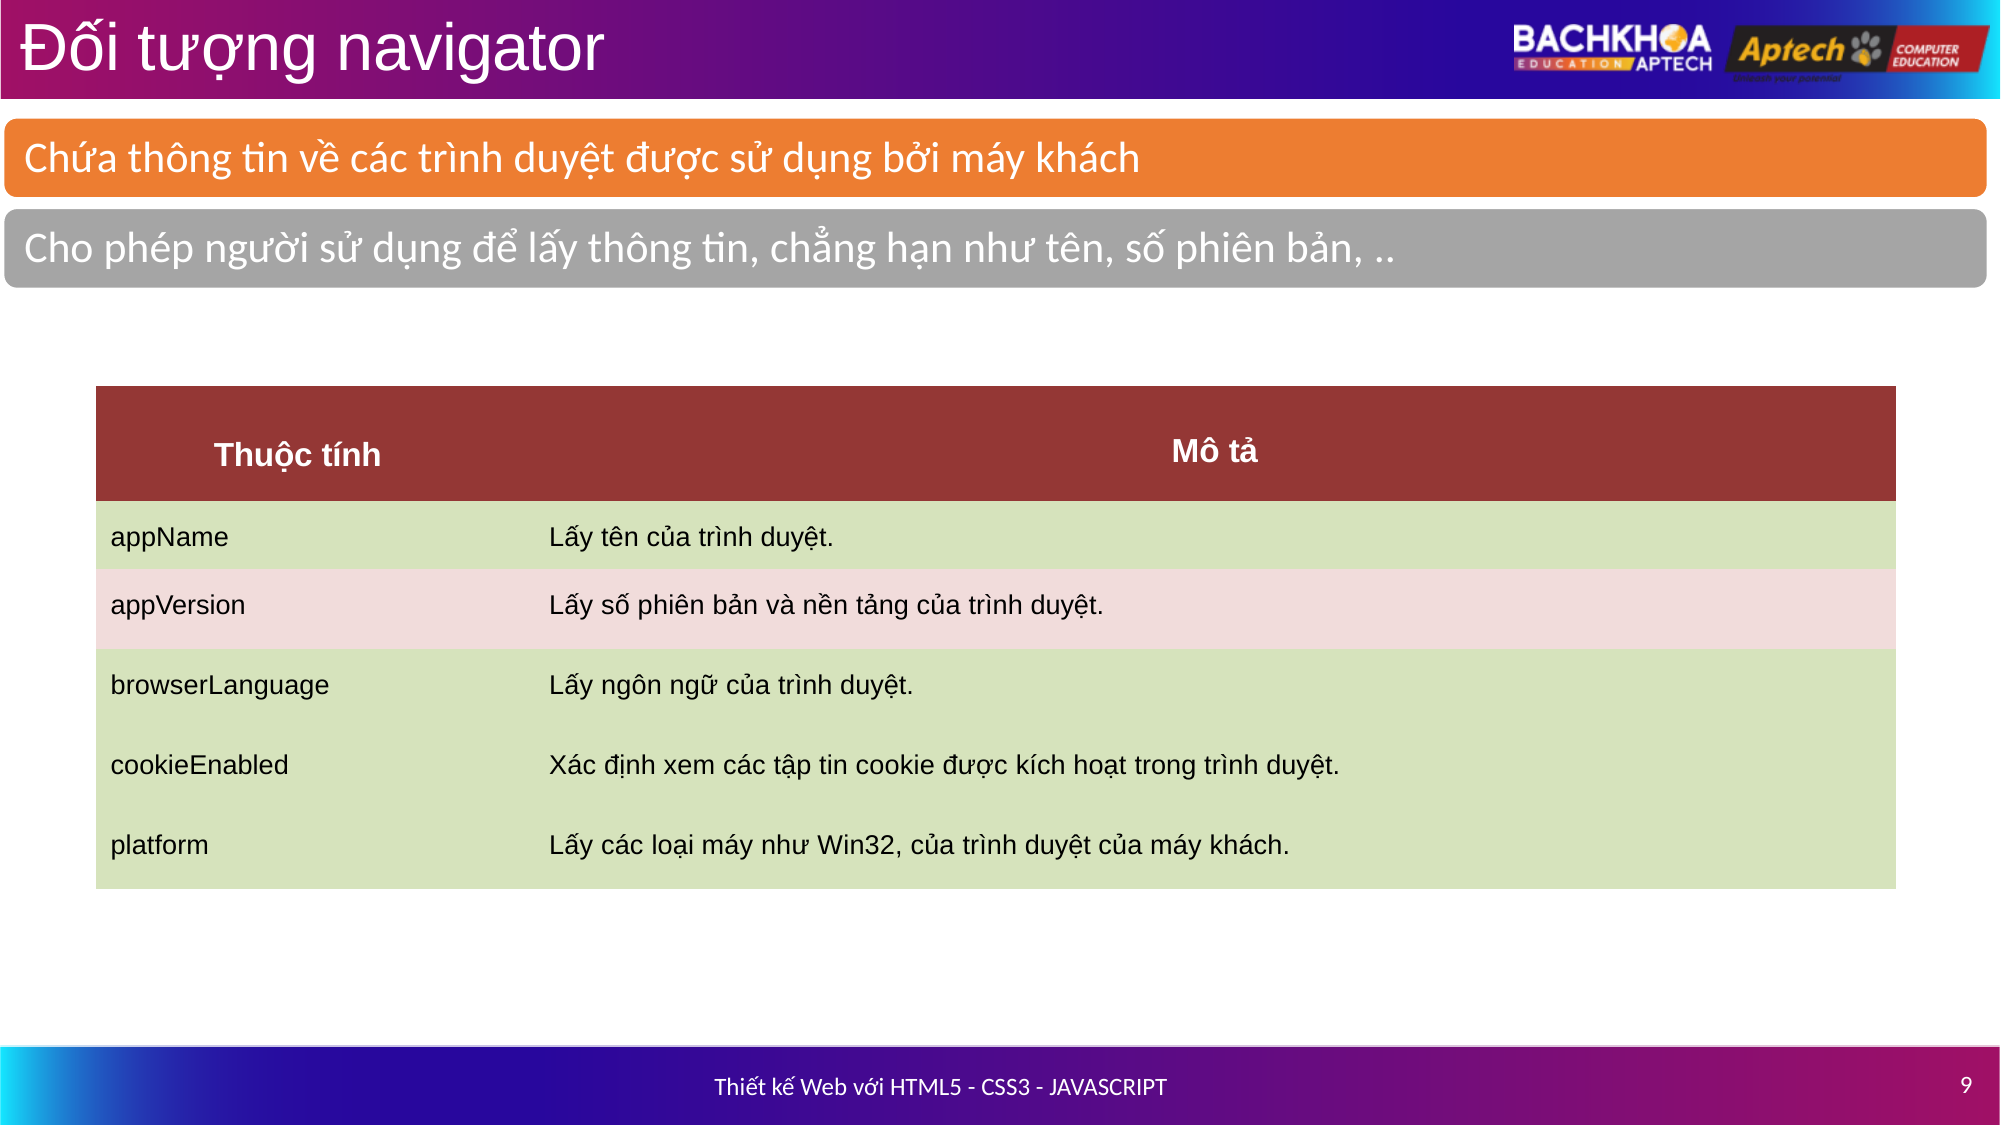

# Đối tượng navigator
Chứa thông tin về các trình duyệt được sử dụng bởi máy khách
Cho phép người sử dụng để lấy thông tin, chẳng hạn như tên, số phiên bản, ..
| Thuộc tính | Mô tả |
| --- | --- |
| appName | Lấy tên của trình duyệt. |
| appVersion | Lấy số phiên bản và nền tảng của trình duyệt. |
| browserLanguage | Lấy ngôn ngữ của trình duyệt. |
| cookieEnabled | Xác định xem các tập tin cookie được kích hoạt trong trình duyệt. |
| platform | Lấy các loại máy như Win32, của trình duyệt của máy khách. |
9
Thiết kế Web với HTML5 - CSS3 - JAVASCRIPT